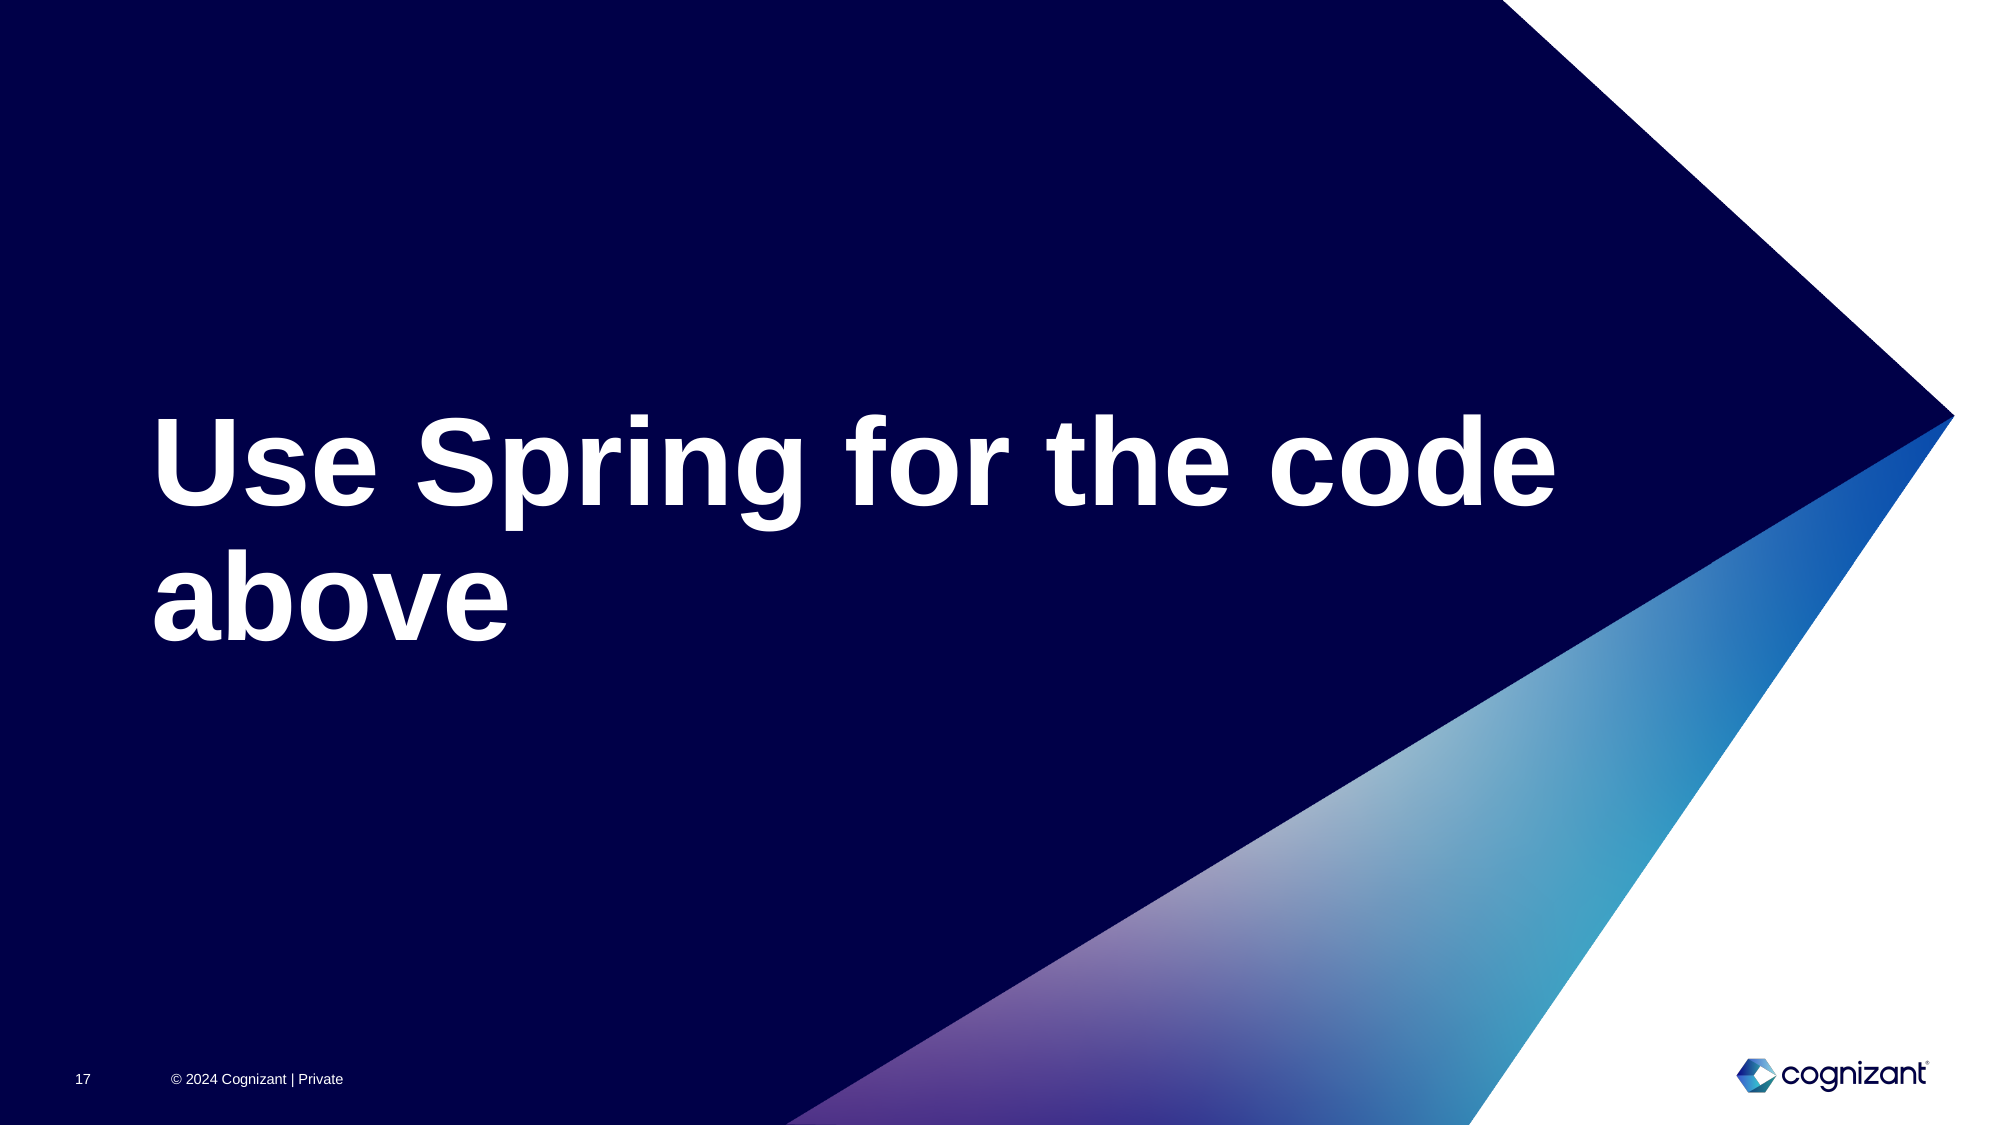

# Use Spring for the code above
© 2024 Cognizant | Private
17